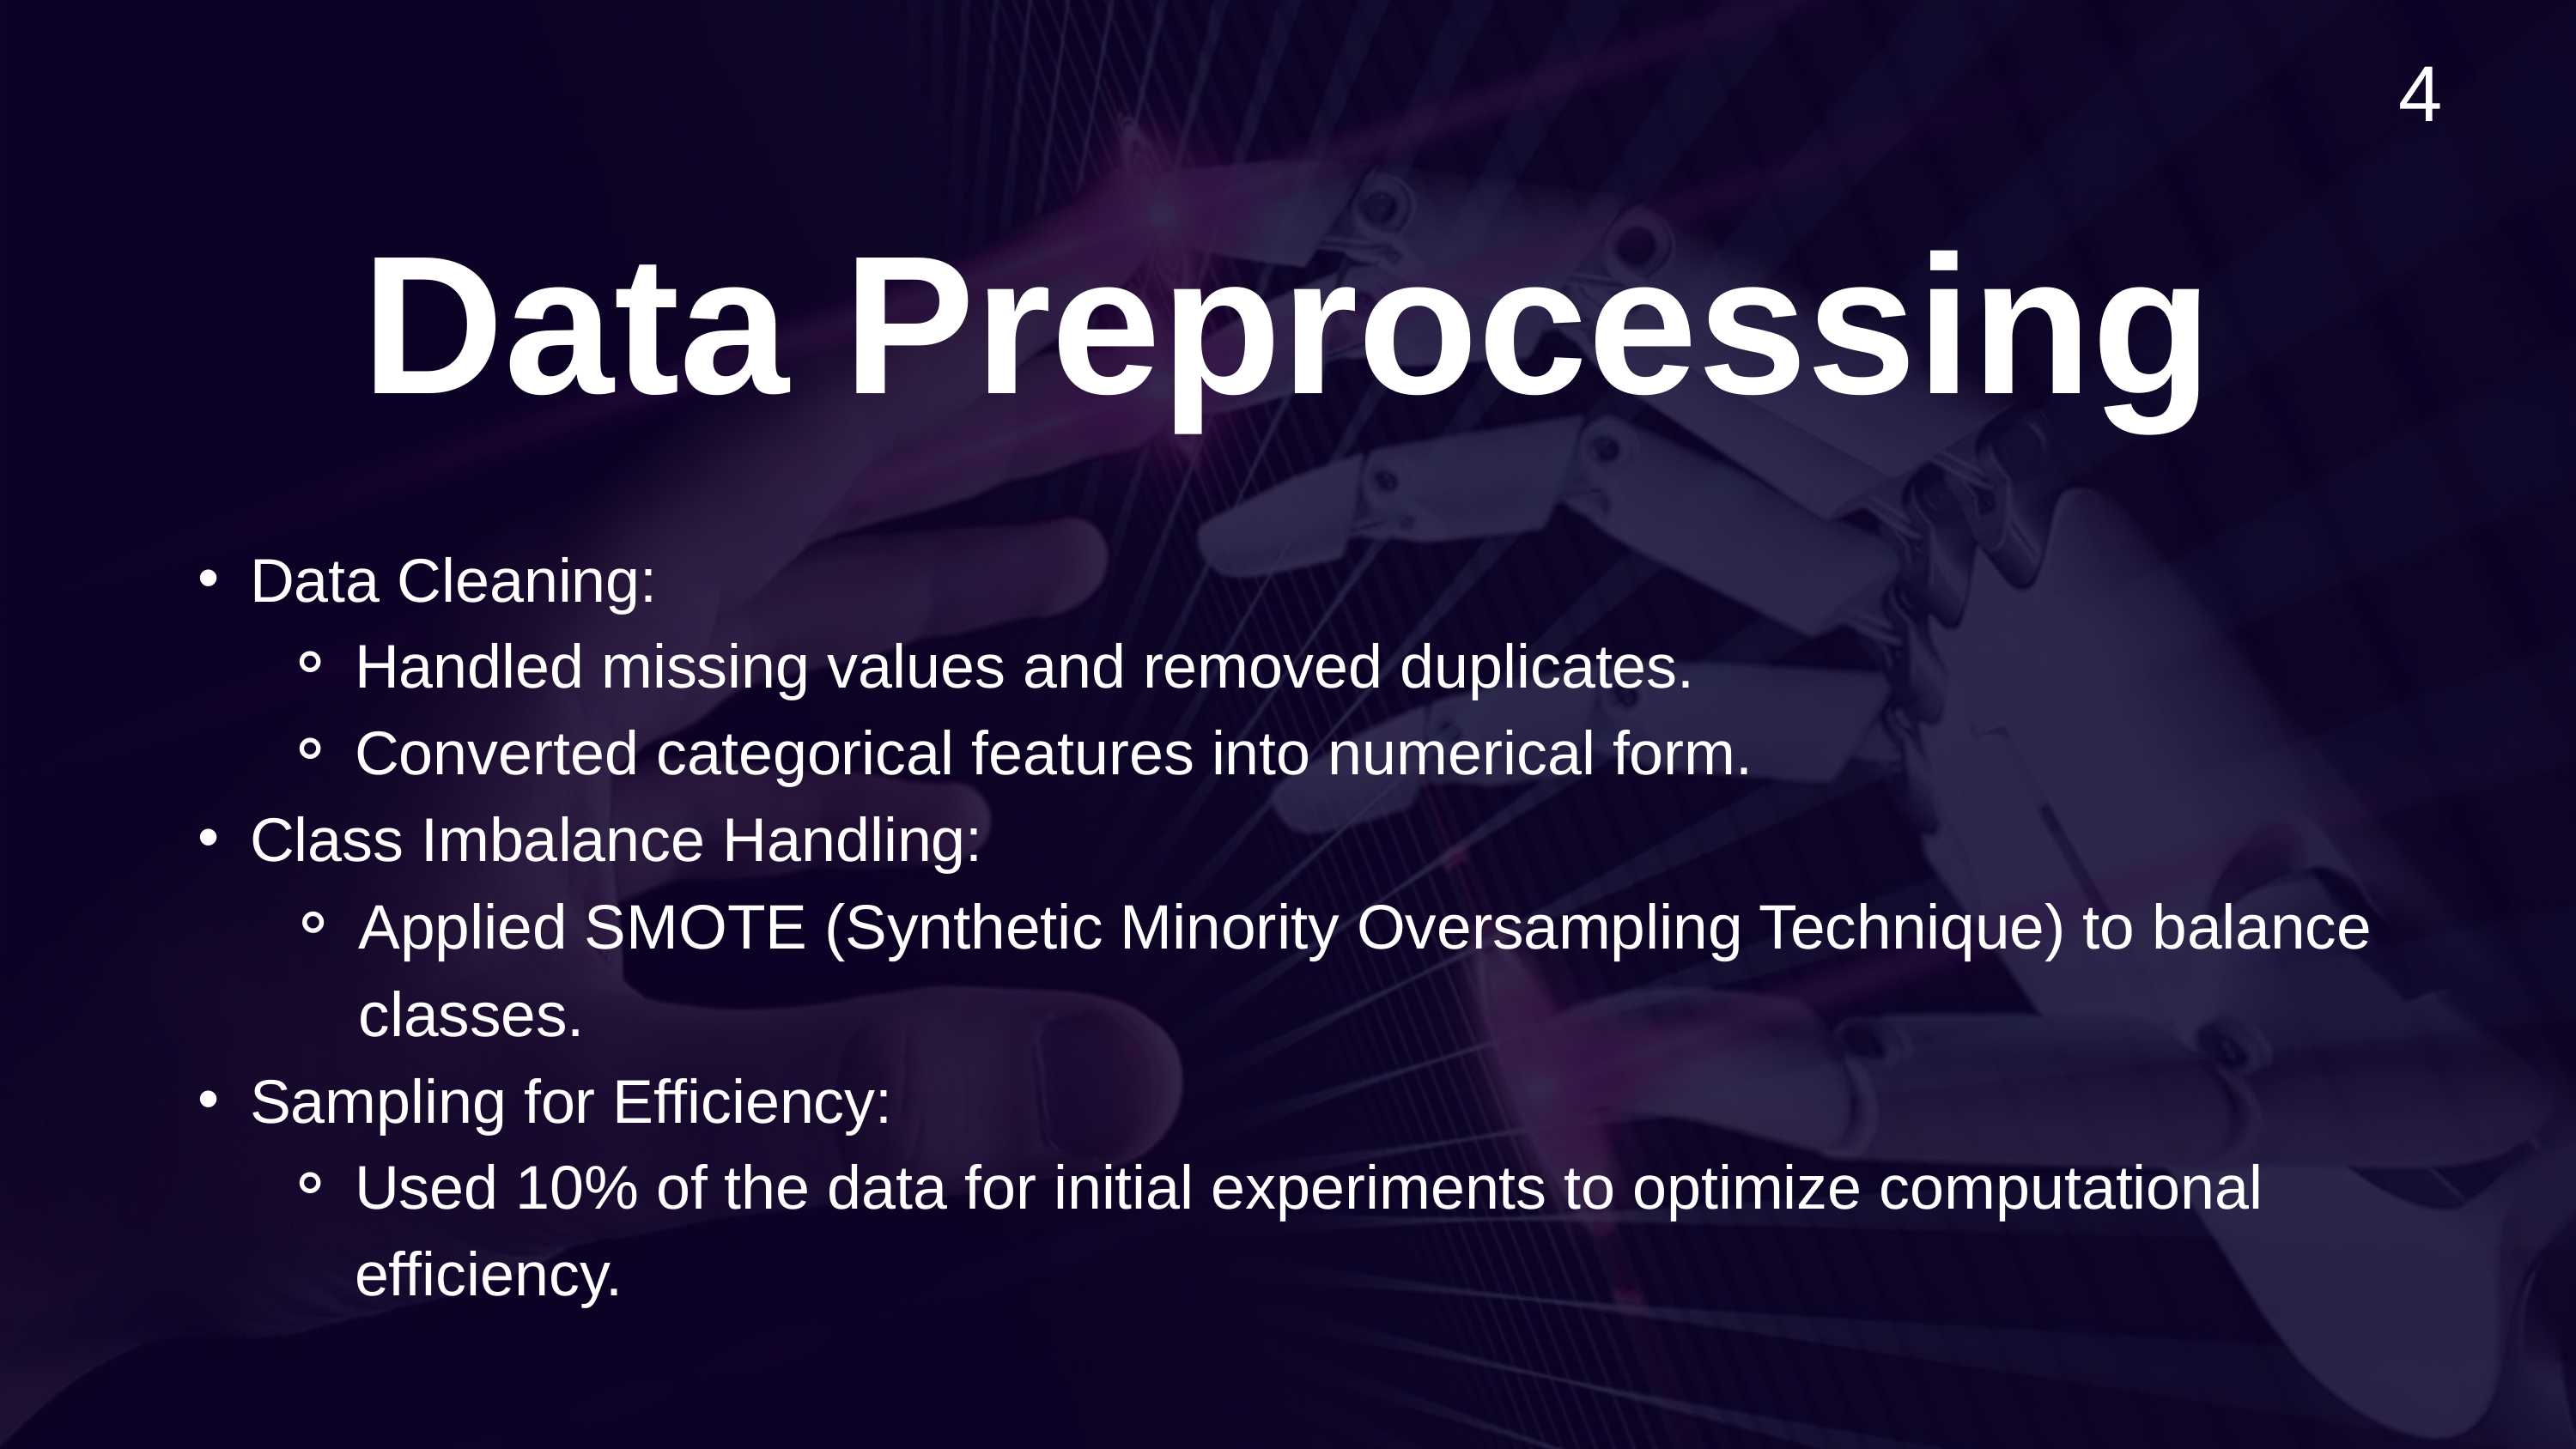

4
Data Preprocessing
Data Cleaning:
Handled missing values and removed duplicates.
Converted categorical features into numerical form.
Class Imbalance Handling:
Applied SMOTE (Synthetic Minority Oversampling Technique) to balance classes.
Sampling for Efficiency:
Used 10% of the data for initial experiments to optimize computational efficiency.